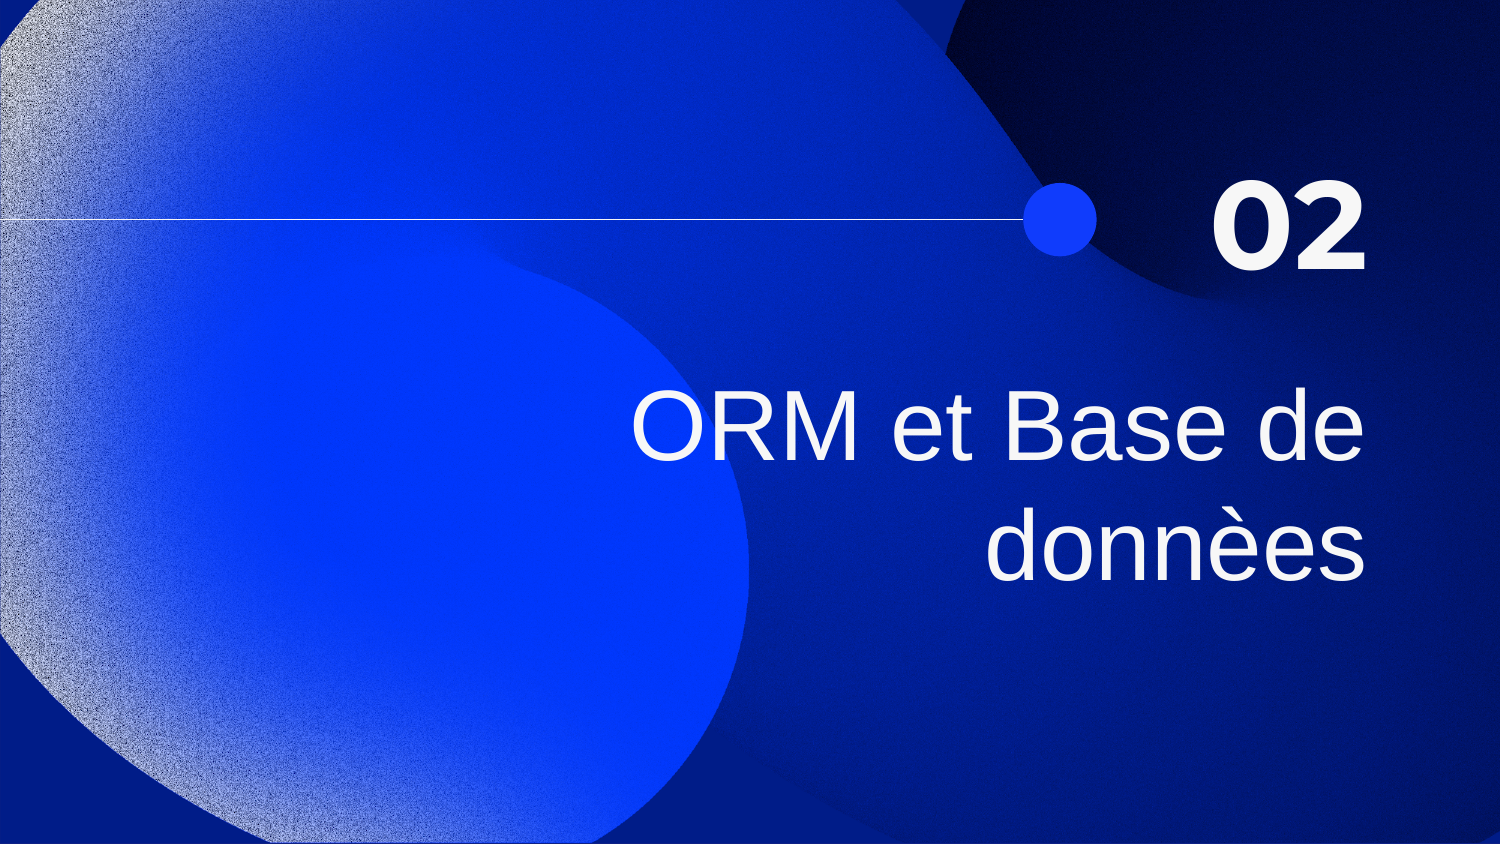

02

# ORM et Base de donnèes